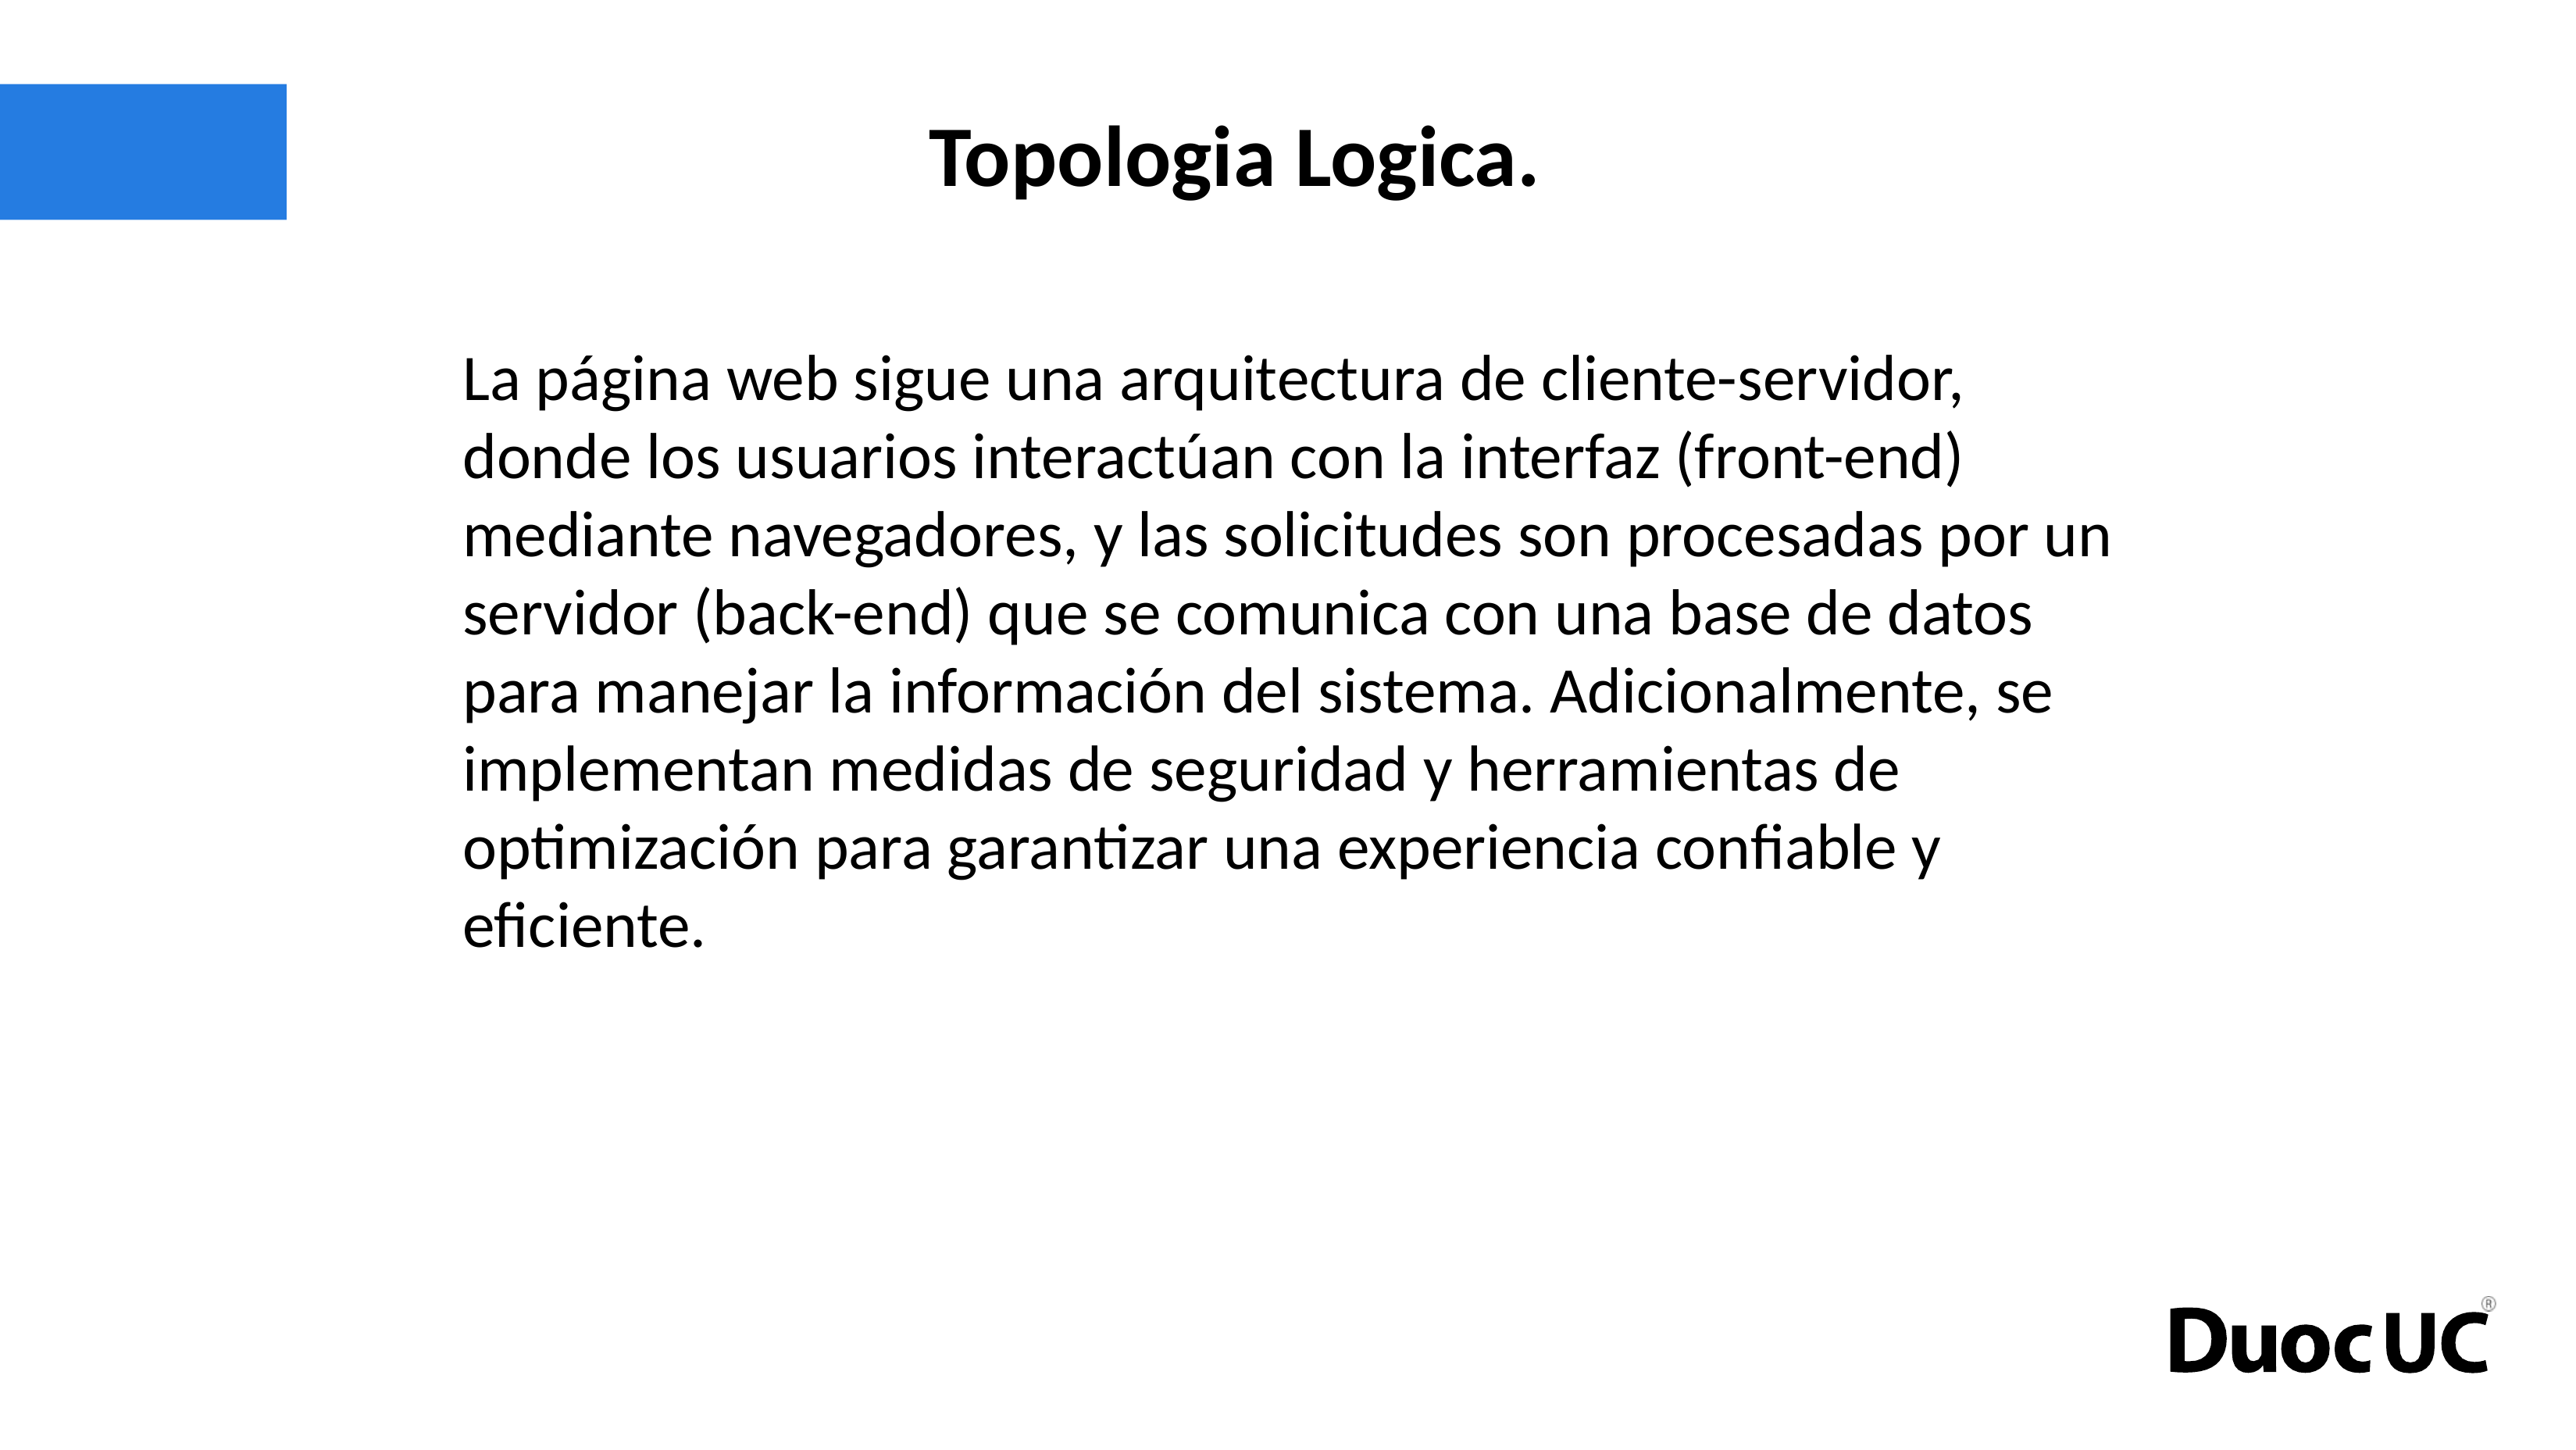

Topologia Logica.
La página web sigue una arquitectura de cliente-servidor, donde los usuarios interactúan con la interfaz (front-end) mediante navegadores, y las solicitudes son procesadas por un servidor (back-end) que se comunica con una base de datos para manejar la información del sistema. Adicionalmente, se implementan medidas de seguridad y herramientas de optimización para garantizar una experiencia confiable y eficiente.